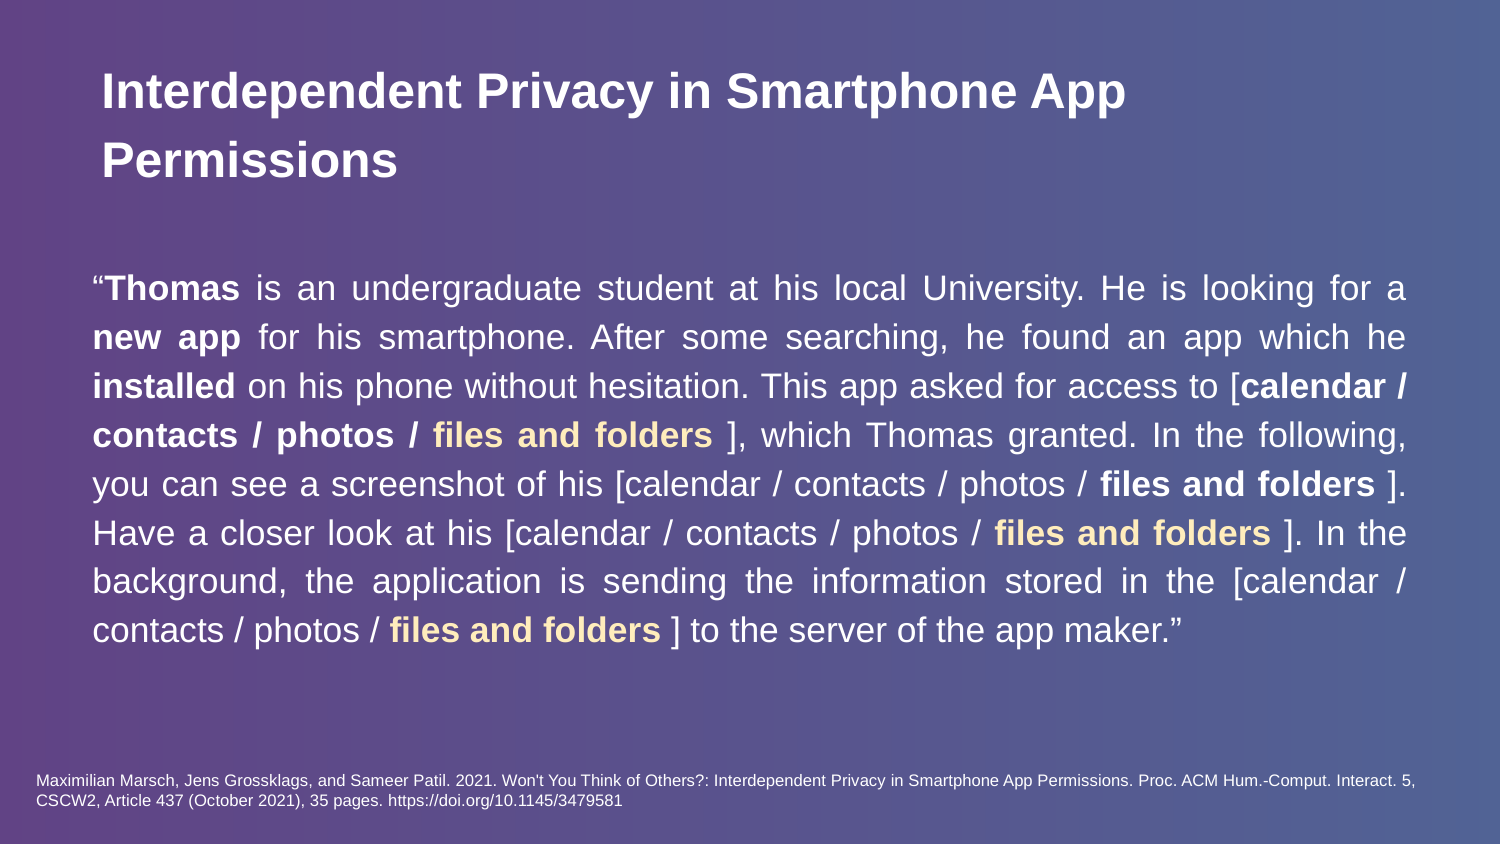

Interdependent Privacy in Smartphone App Permissions
“Thomas is an undergraduate student at his local University. He is looking for a new app for his smartphone. After some searching, he found an app which he installed on his phone without hesitation. This app asked for access to [calendar / contacts / photos / files and folders ], which Thomas granted. In the following, you can see a screenshot of his [calendar / contacts / photos / files and folders ]. Have a closer look at his [calendar / contacts / photos / files and folders ]. In the background, the application is sending the information stored in the [calendar / contacts / photos / files and folders ] to the server of the app maker.”
Maximilian Marsch, Jens Grossklags, and Sameer Patil. 2021. Won't You Think of Others?: Interdependent Privacy in Smartphone App Permissions. Proc. ACM Hum.-Comput. Interact. 5, CSCW2, Article 437 (October 2021), 35 pages. https://doi.org/10.1145/3479581